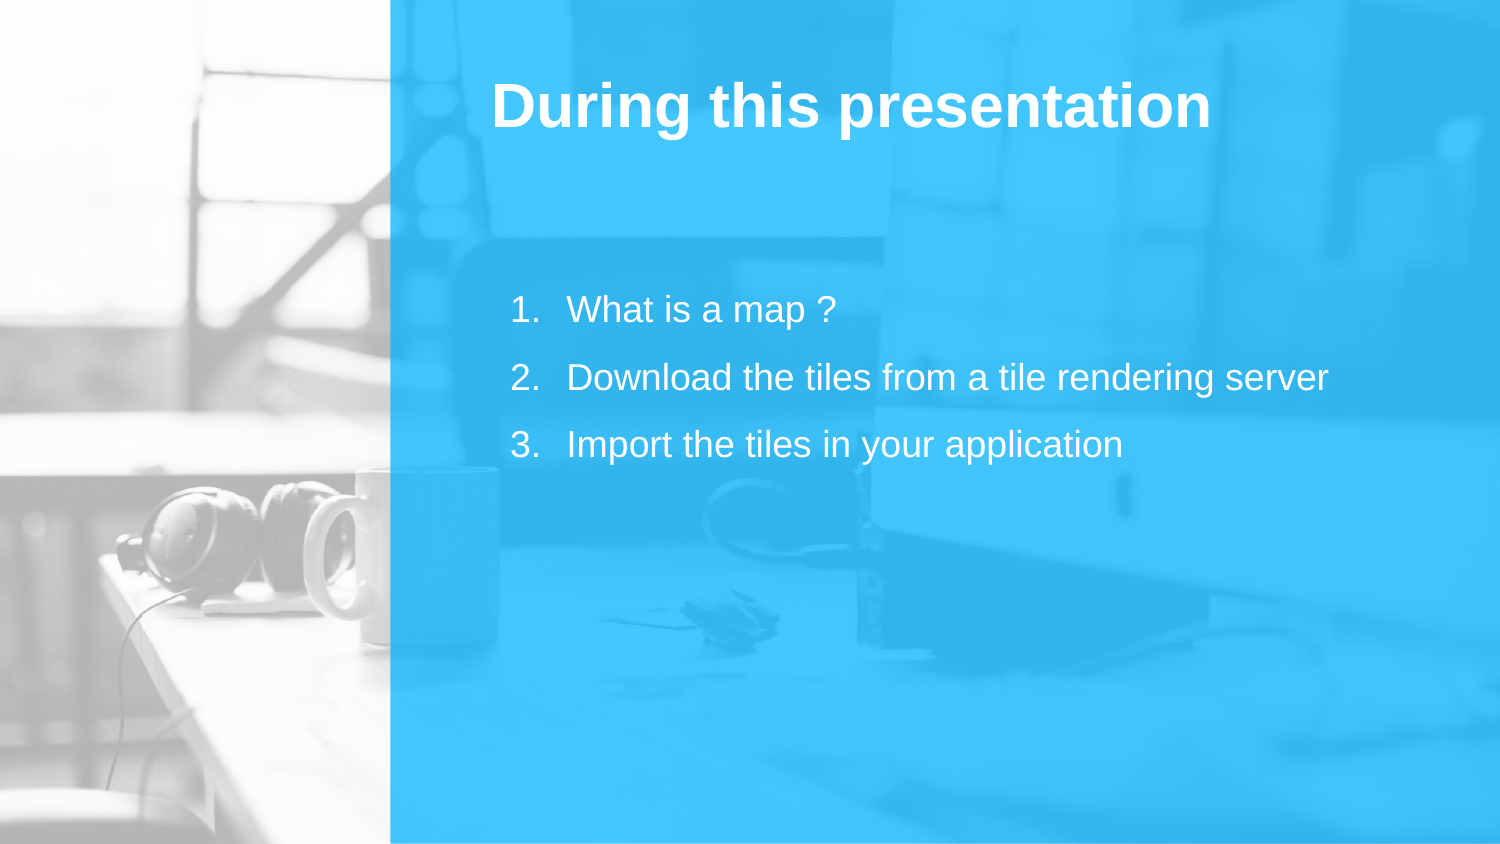

# During this presentation
What is a map ?
Download the tiles from a tile rendering server
Import the tiles in your application